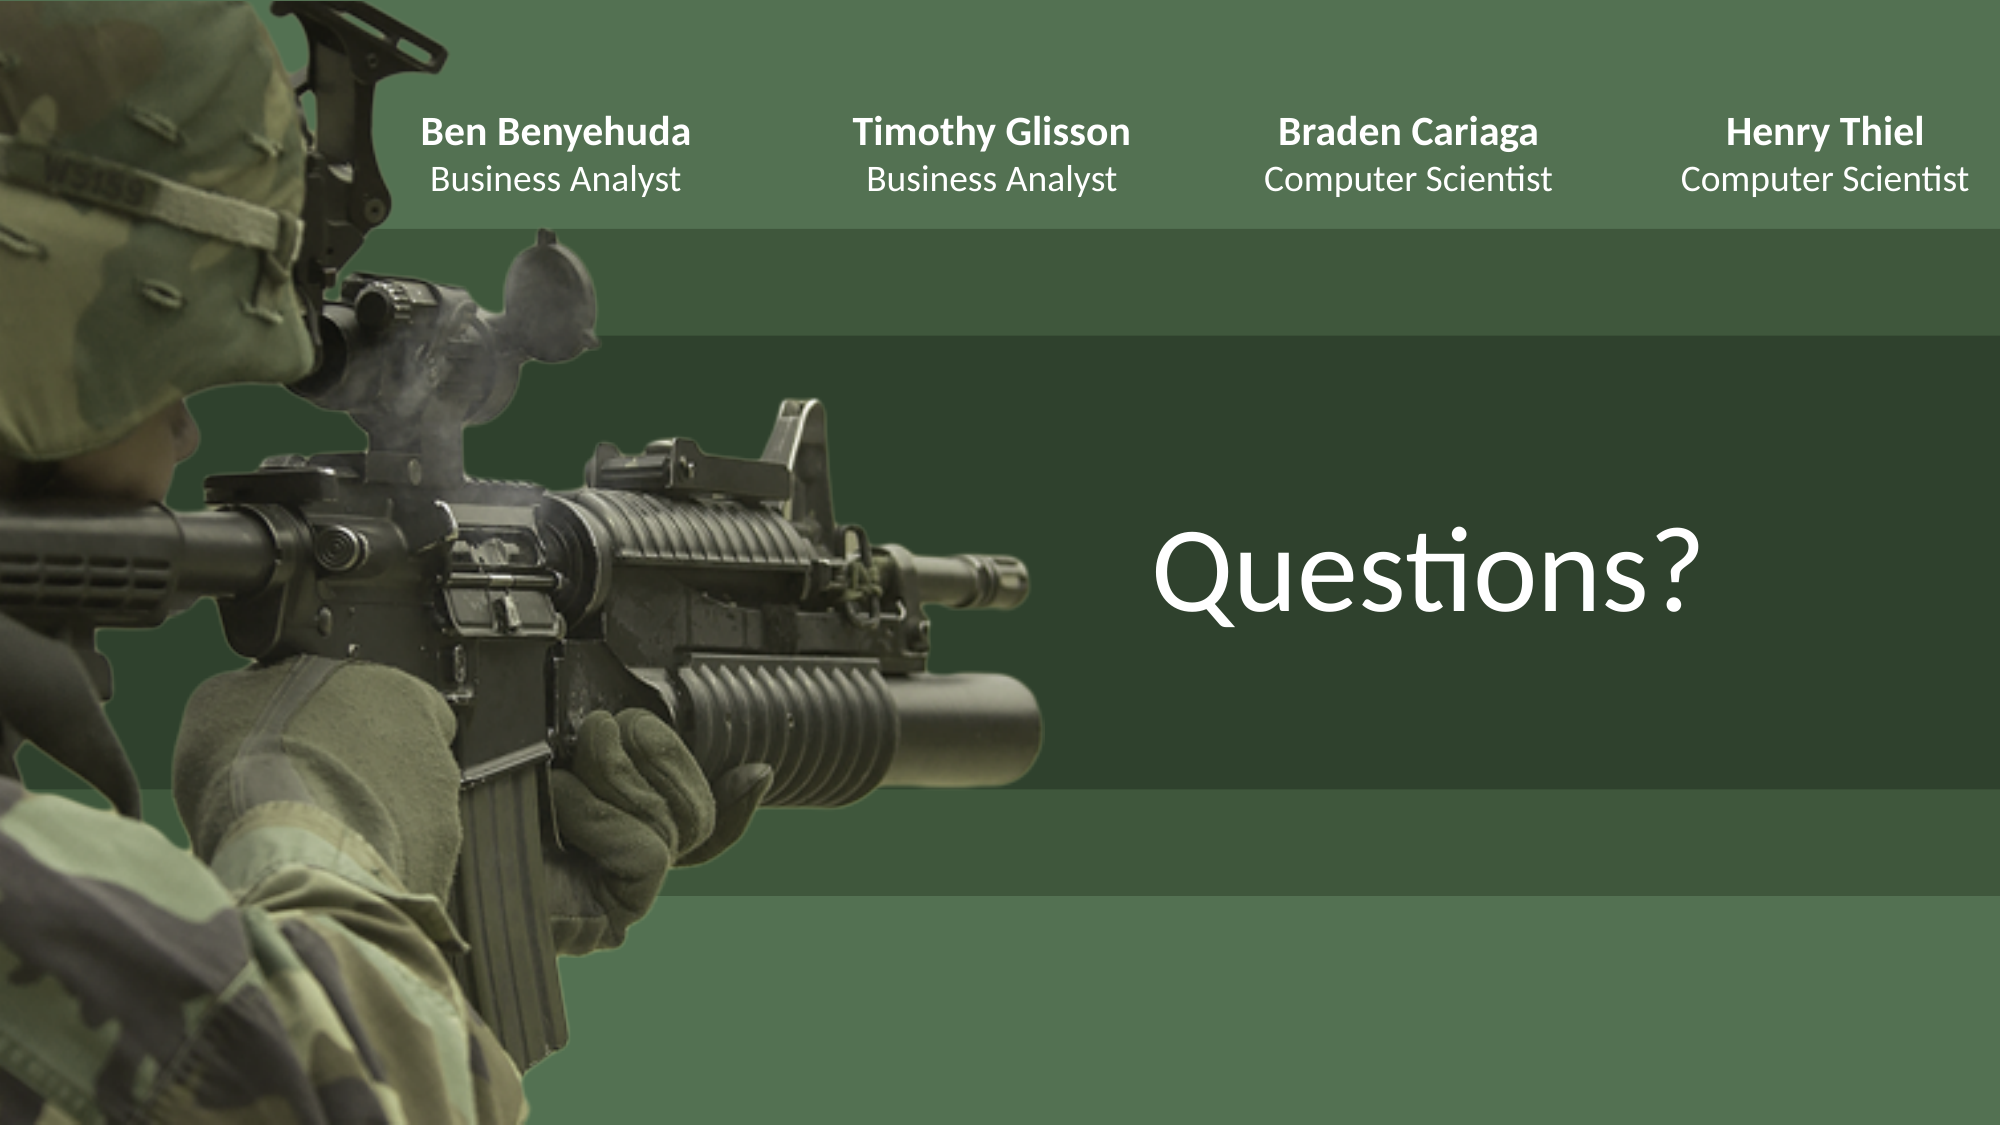

Ben Benyehuda
Timothy Glisson
Braden Cariaga
Henry Thiel
Computer Scientist
Computer Scientist
Business Analyst
Business Analyst
Questions?